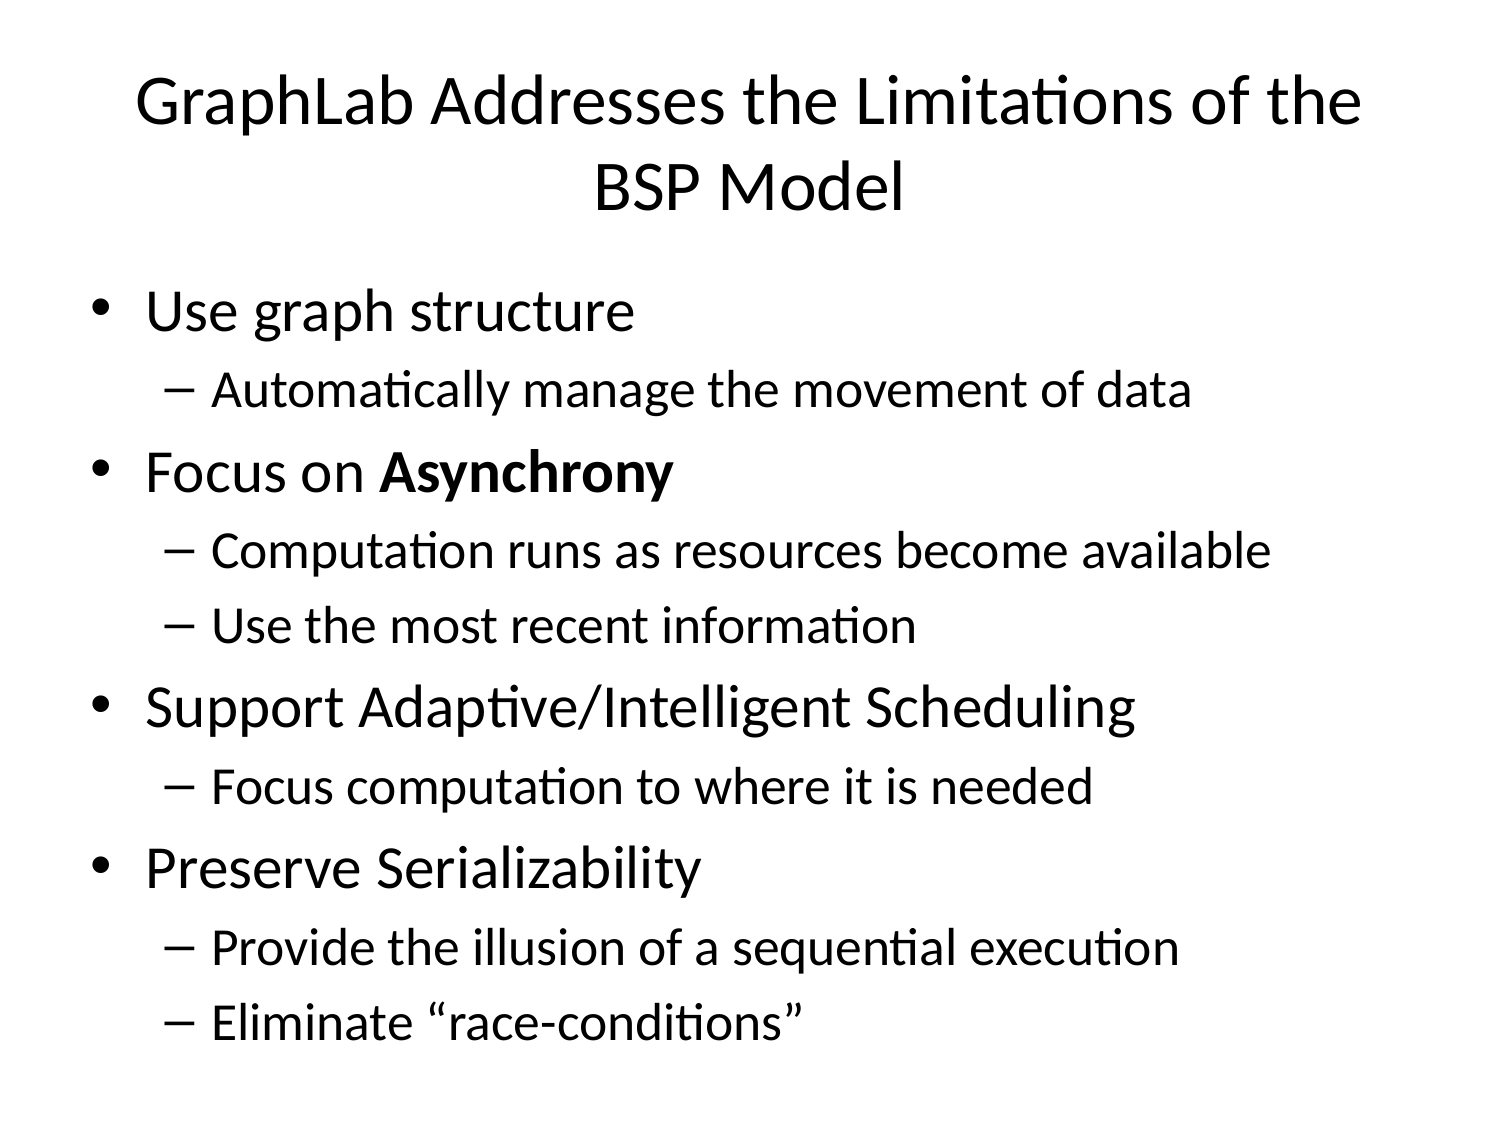

# GraphLab Addresses the Limitations of the BSP Model
Use graph structure
Automatically manage the movement of data
Focus on Asynchrony
Computation runs as resources become available
Use the most recent information
Support Adaptive/Intelligent Scheduling
Focus computation to where it is needed
Preserve Serializability
Provide the illusion of a sequential execution
Eliminate “race-conditions”